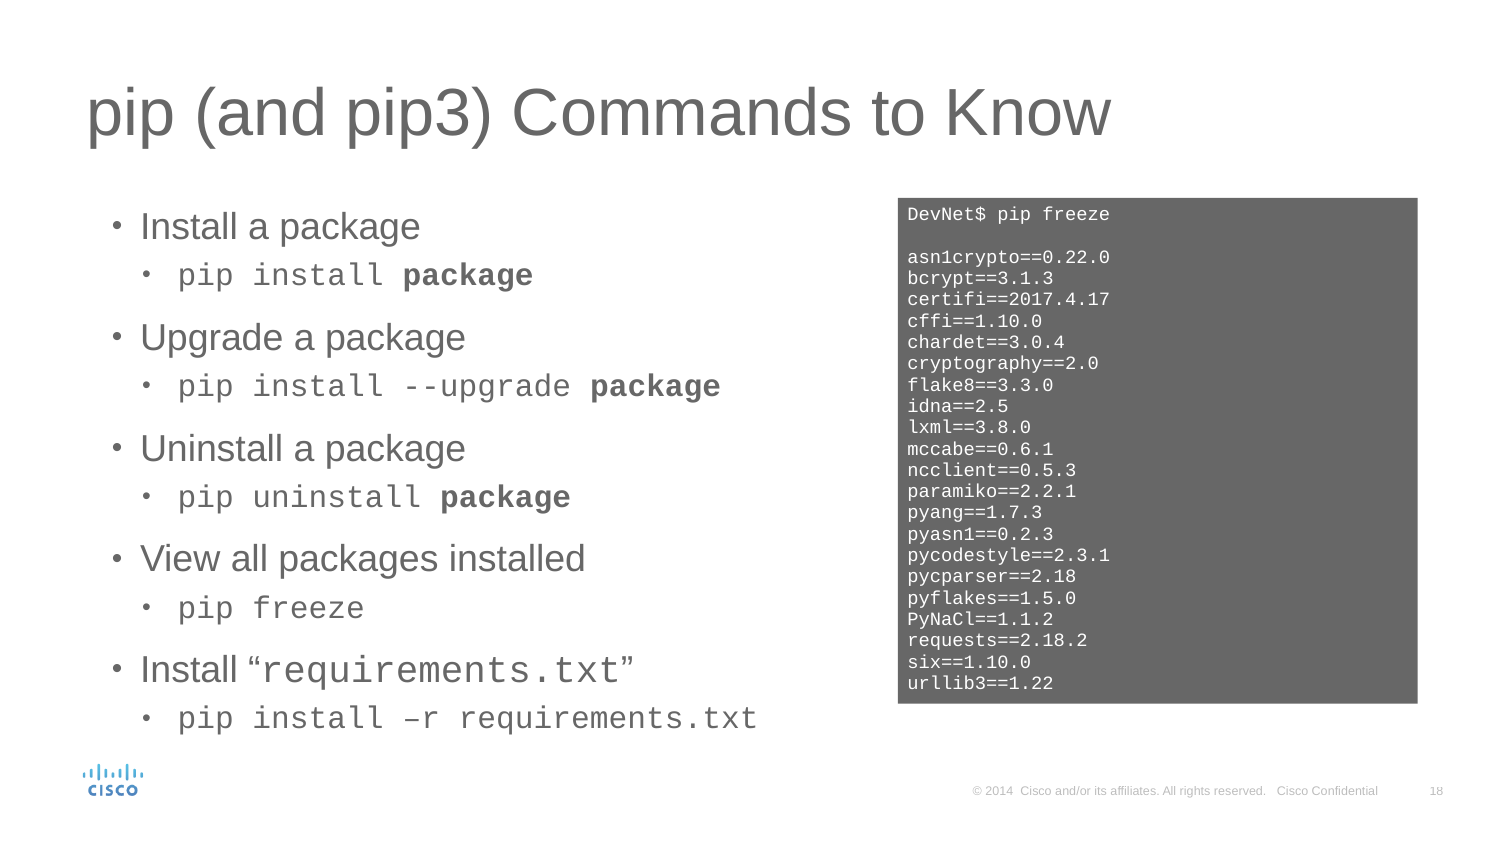

# pip (and pip3) Commands to Know
Install a package
pip install package
Upgrade a package
pip install --upgrade package
Uninstall a package
pip uninstall package
View all packages installed
pip freeze
Install “requirements.txt”
pip install –r requirements.txt
DevNet$ pip freeze

asn1crypto==0.22.0
bcrypt==3.1.3
certifi==2017.4.17
cffi==1.10.0
chardet==3.0.4
cryptography==2.0
flake8==3.3.0
idna==2.5
lxml==3.8.0
mccabe==0.6.1
ncclient==0.5.3
paramiko==2.2.1
pyang==1.7.3
pyasn1==0.2.3
pycodestyle==2.3.1
pycparser==2.18
pyflakes==1.5.0
PyNaCl==1.1.2
requests==2.18.2
six==1.10.0
urllib3==1.22